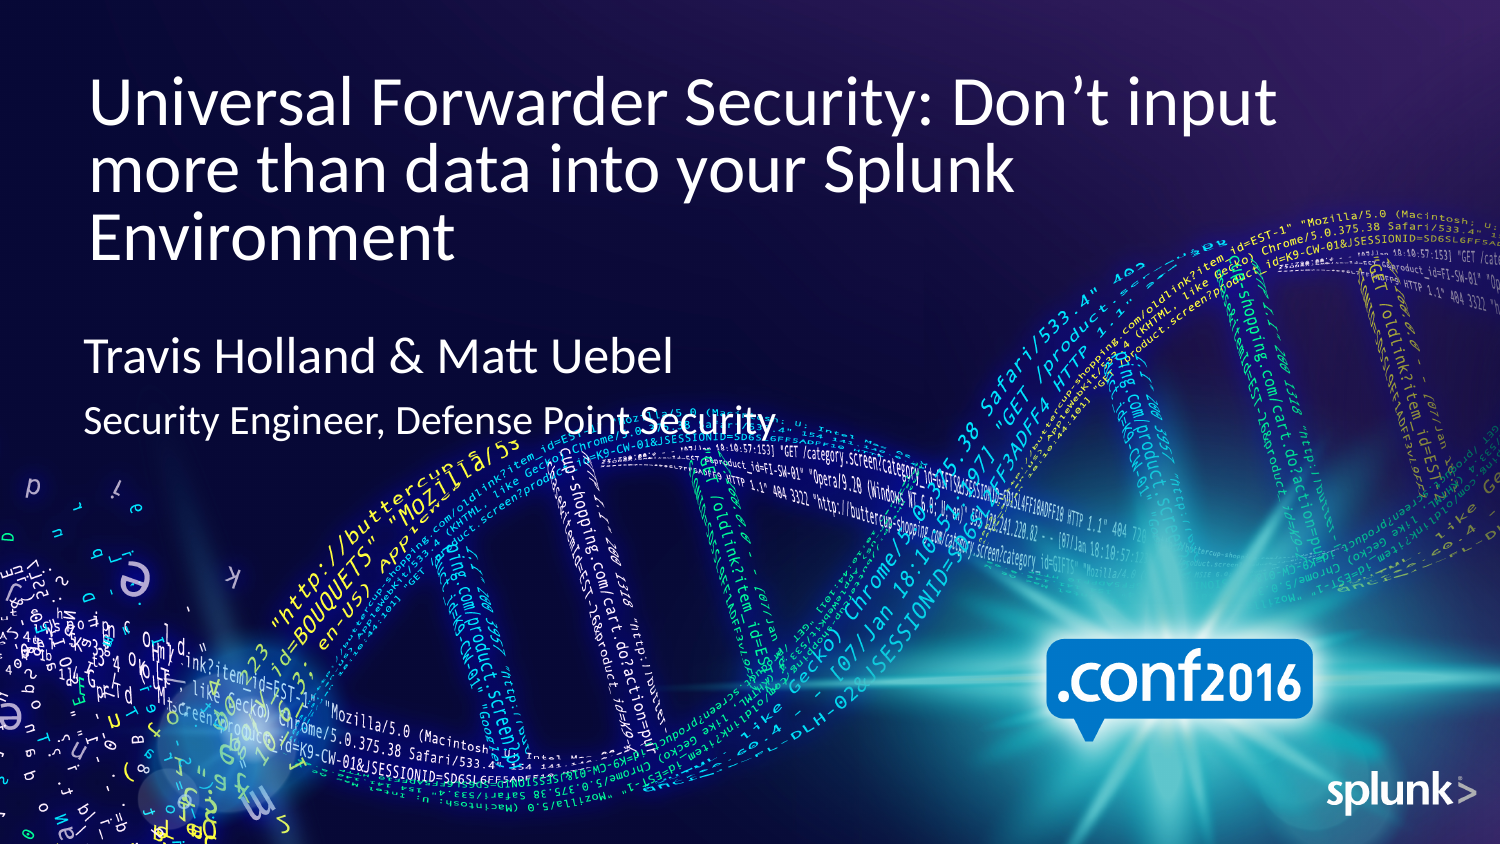

# Universal Forwarder Security: Don’t input more than data into your Splunk Environment
Travis Holland & Matt Uebel
Security Engineer, Defense Point Security